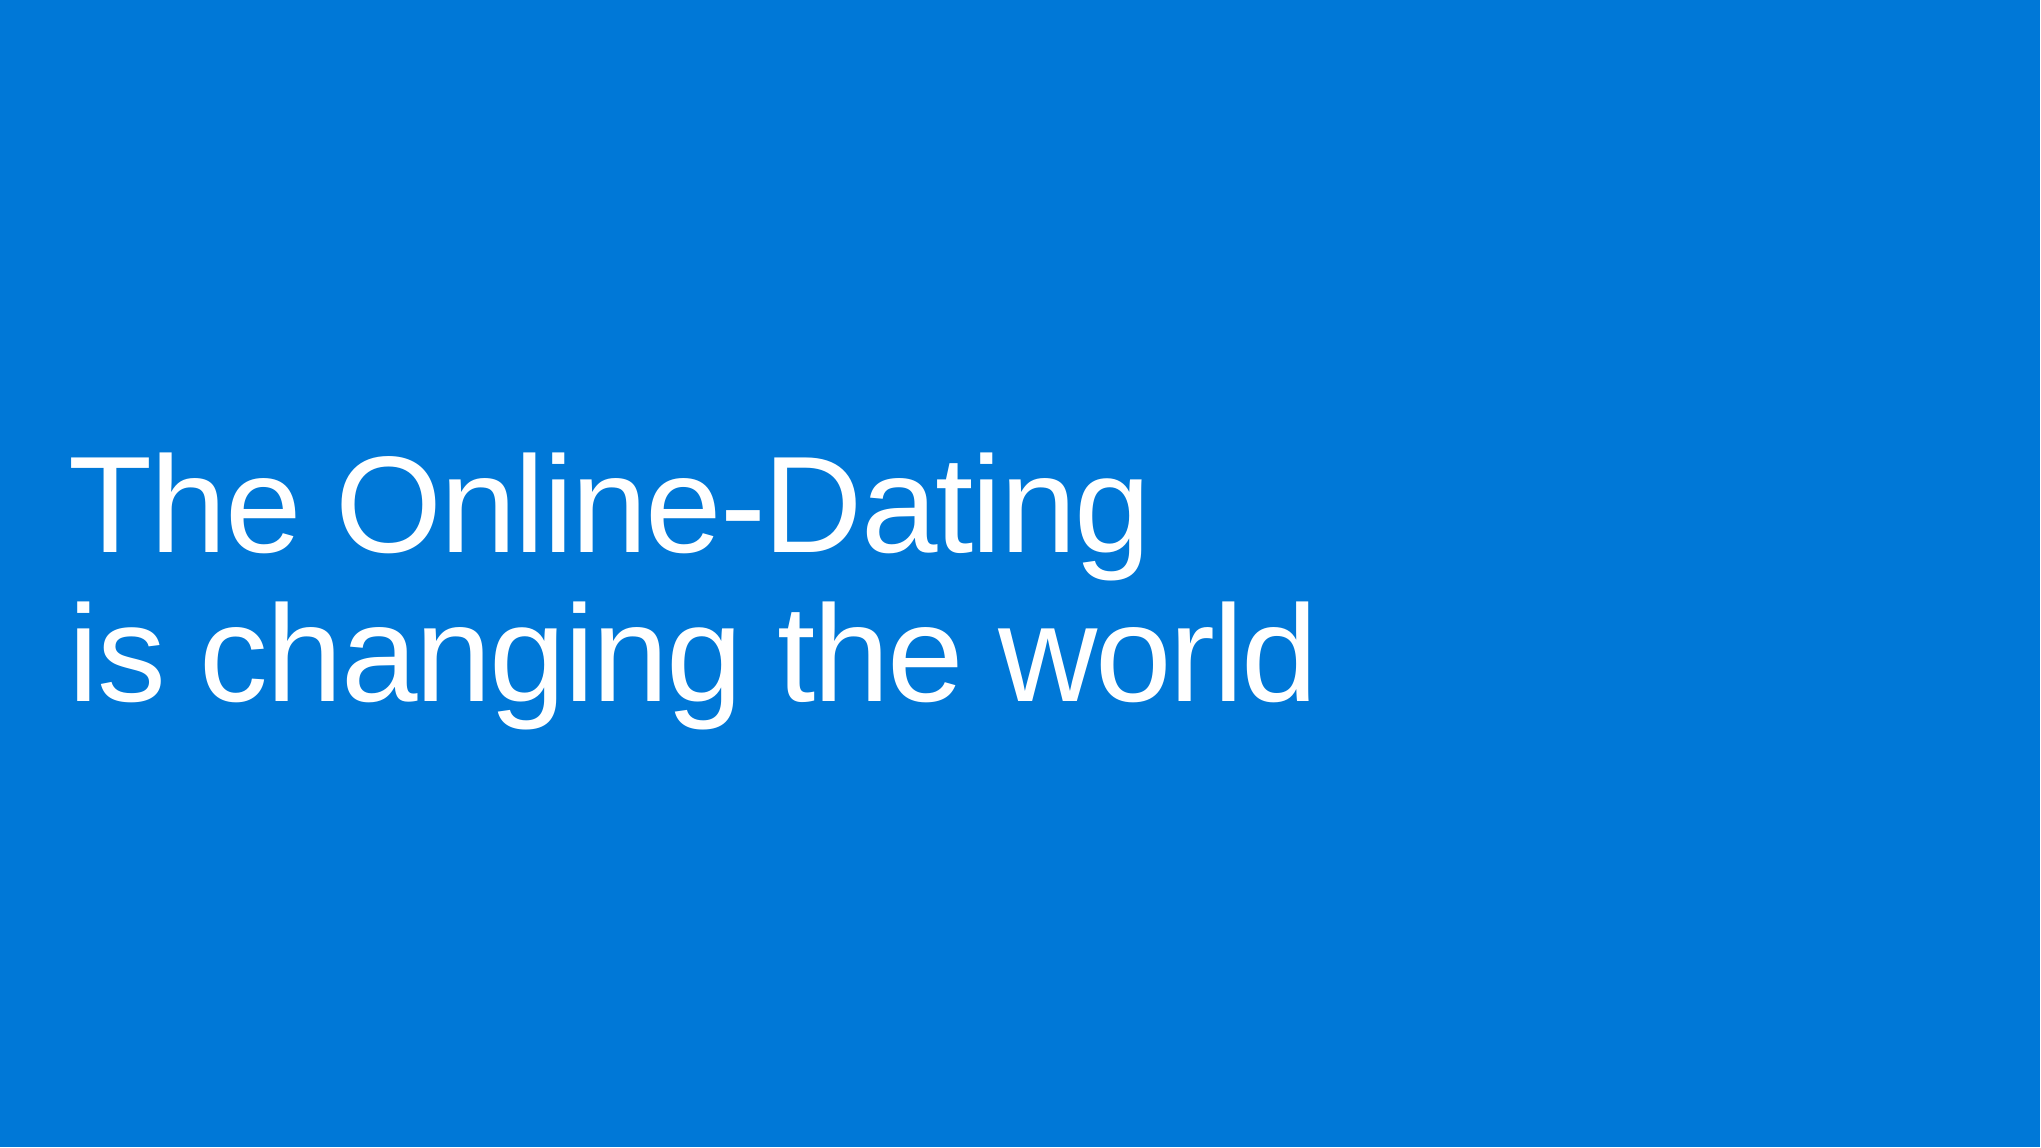

# The Online-Dating is changing the world